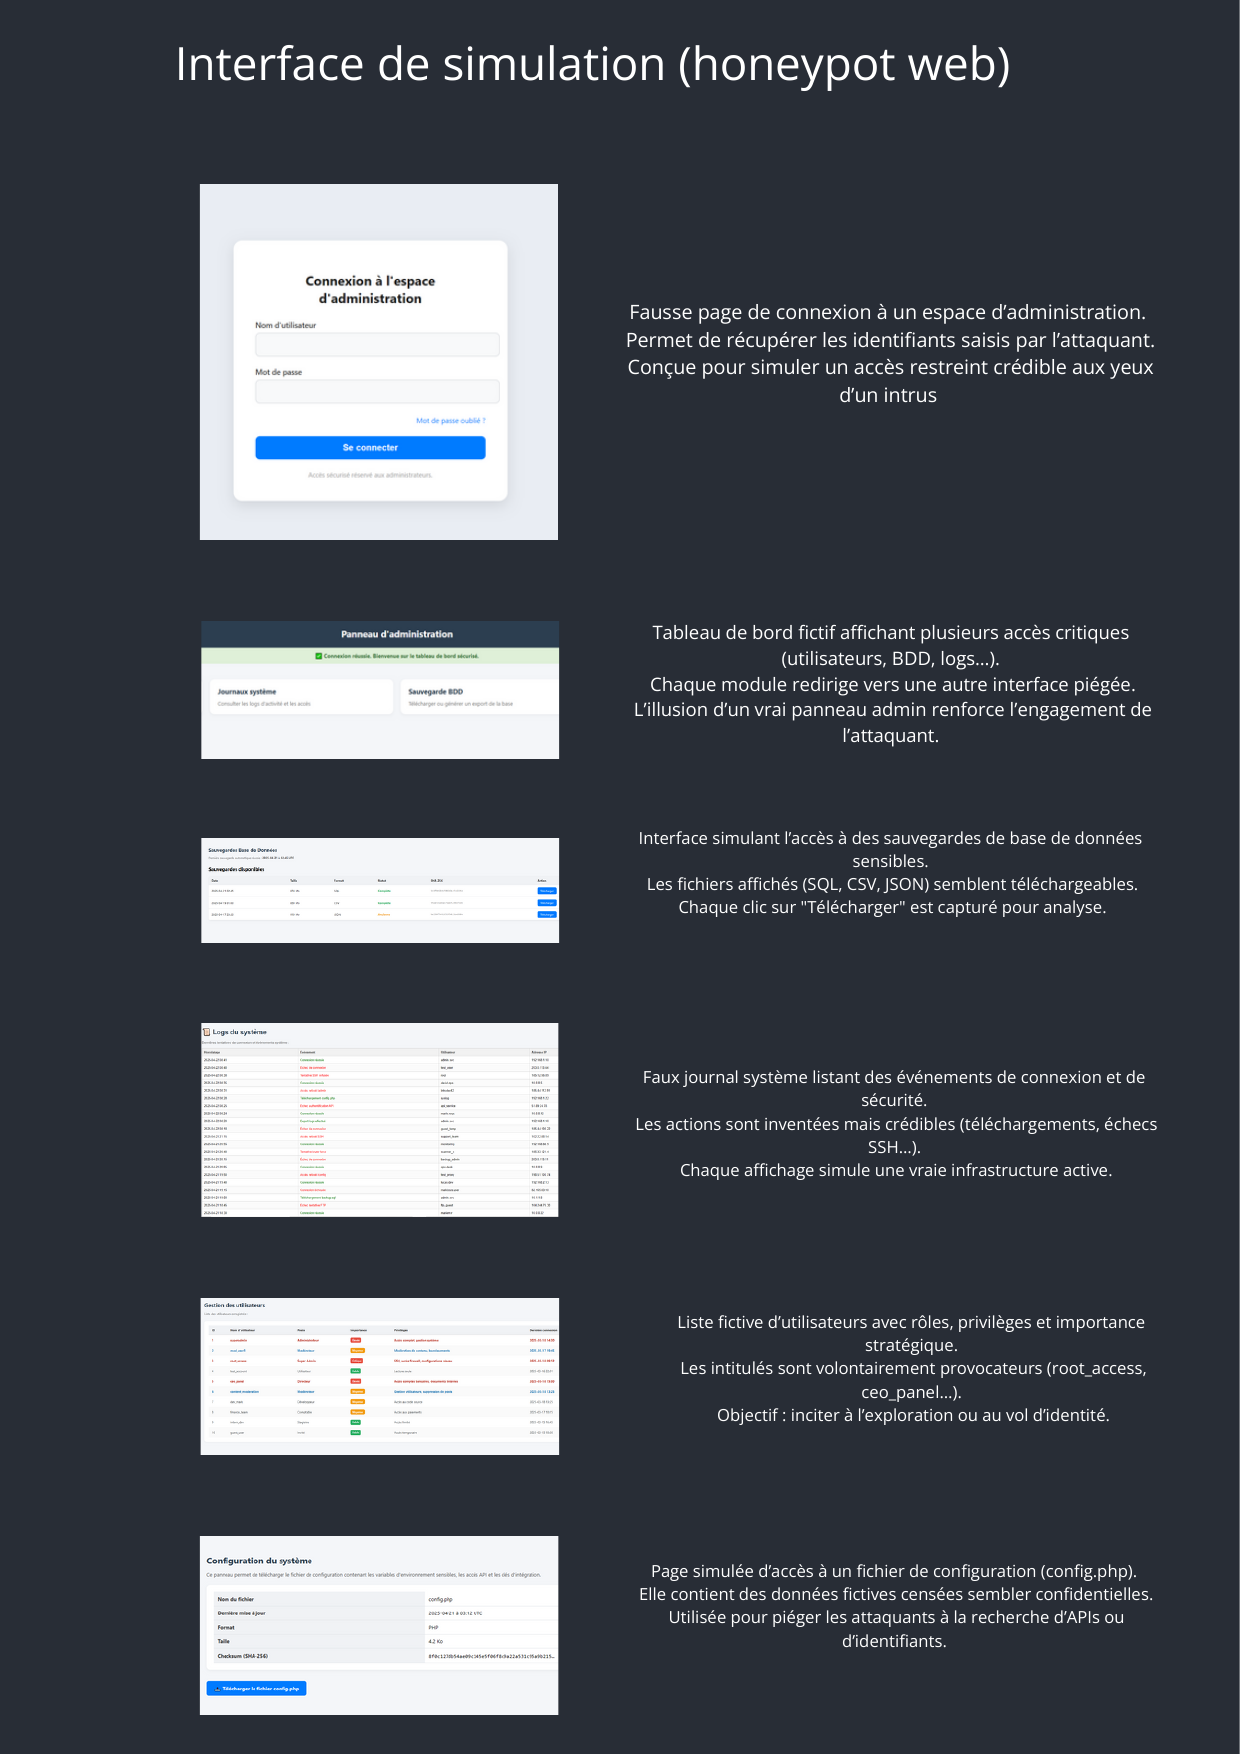

Interface de simulation (honeypot web)

Fausse page de connexion à un espace d’administration.
 Permet de récupérer les identifiants saisis par l’attaquant.
 Conçue pour simuler un accès restreint crédible aux yeux d’un intrus

Tableau de bord fictif affichant plusieurs accès critiques (utilisateurs, BDD, logs…).
 Chaque module redirige vers une autre interface piégée.
 L’illusion d’un vrai panneau admin renforce l’engagement de l’attaquant.

Interface simulant l’accès à des sauvegardes de base de données sensibles.
 Les fichiers affichés (SQL, CSV, JSON) semblent téléchargeables.
 Chaque clic sur "Télécharger" est capturé pour analyse.

Faux journal système listant des événements de connexion et de sécurité.
 Les actions sont inventées mais crédibles (téléchargements, échecs SSH…).
 Chaque affichage simule une vraie infrastructure active.

Liste fictive d’utilisateurs avec rôles, privilèges et importance stratégique.
 Les intitulés sont volontairement provocateurs (root_access, ceo_panel…).
 Objectif : inciter à l’exploration ou au vol d’identité.

Page simulée d’accès à un fichier de configuration (config.php).
 Elle contient des données fictives censées sembler confidentielles.
 Utilisée pour piéger les attaquants à la recherche d’APIs ou d’identifiants.